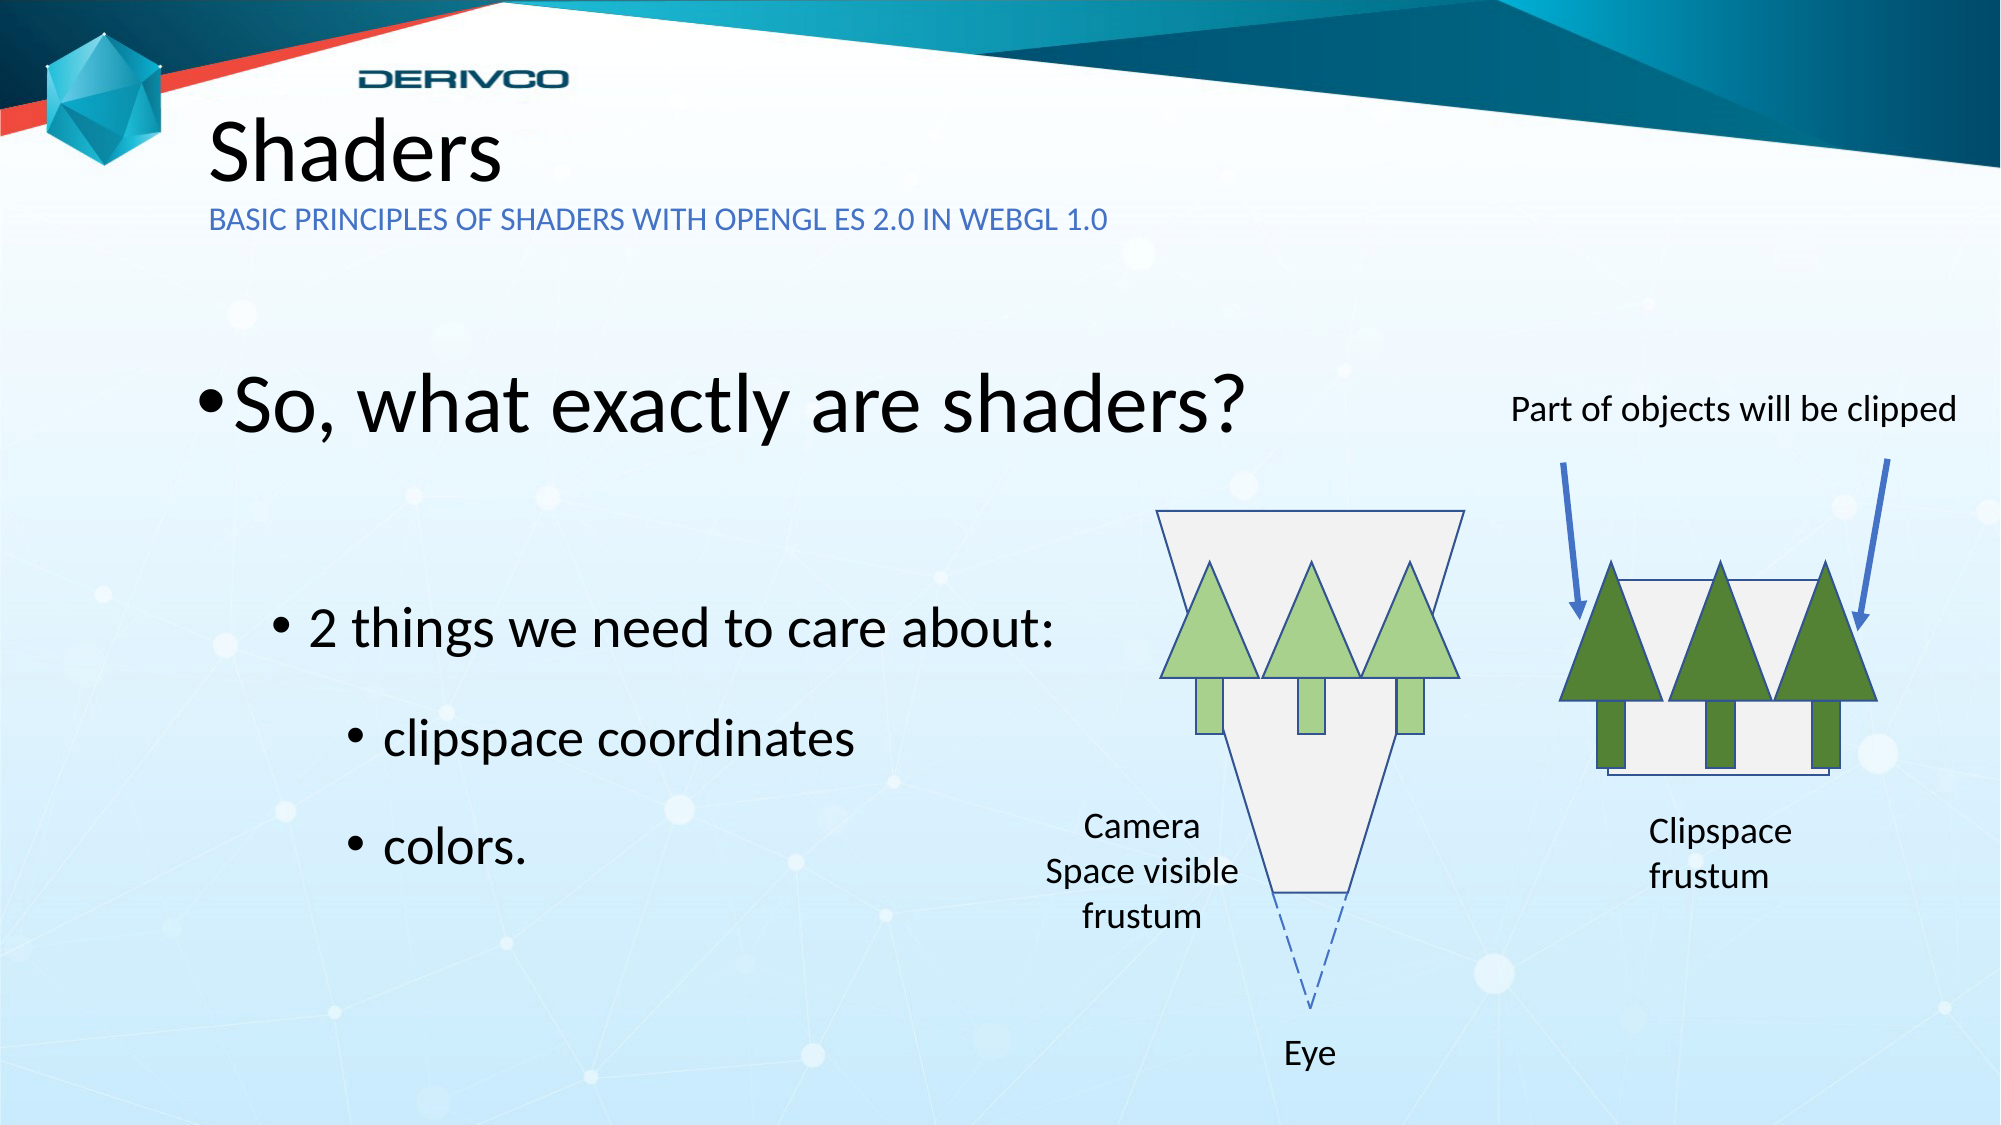

Shaders
BASIC PRINCIPLES OF SHADERS WITH OPENGL ES 2.0 IN WEBGL 1.0
So, what exactly are shaders?

2 things we need to care about:
clipspace coordinates
colors.
Part of objects will be clipped

Camera
Space visible
frustum
Clipspace
frustum
Eye